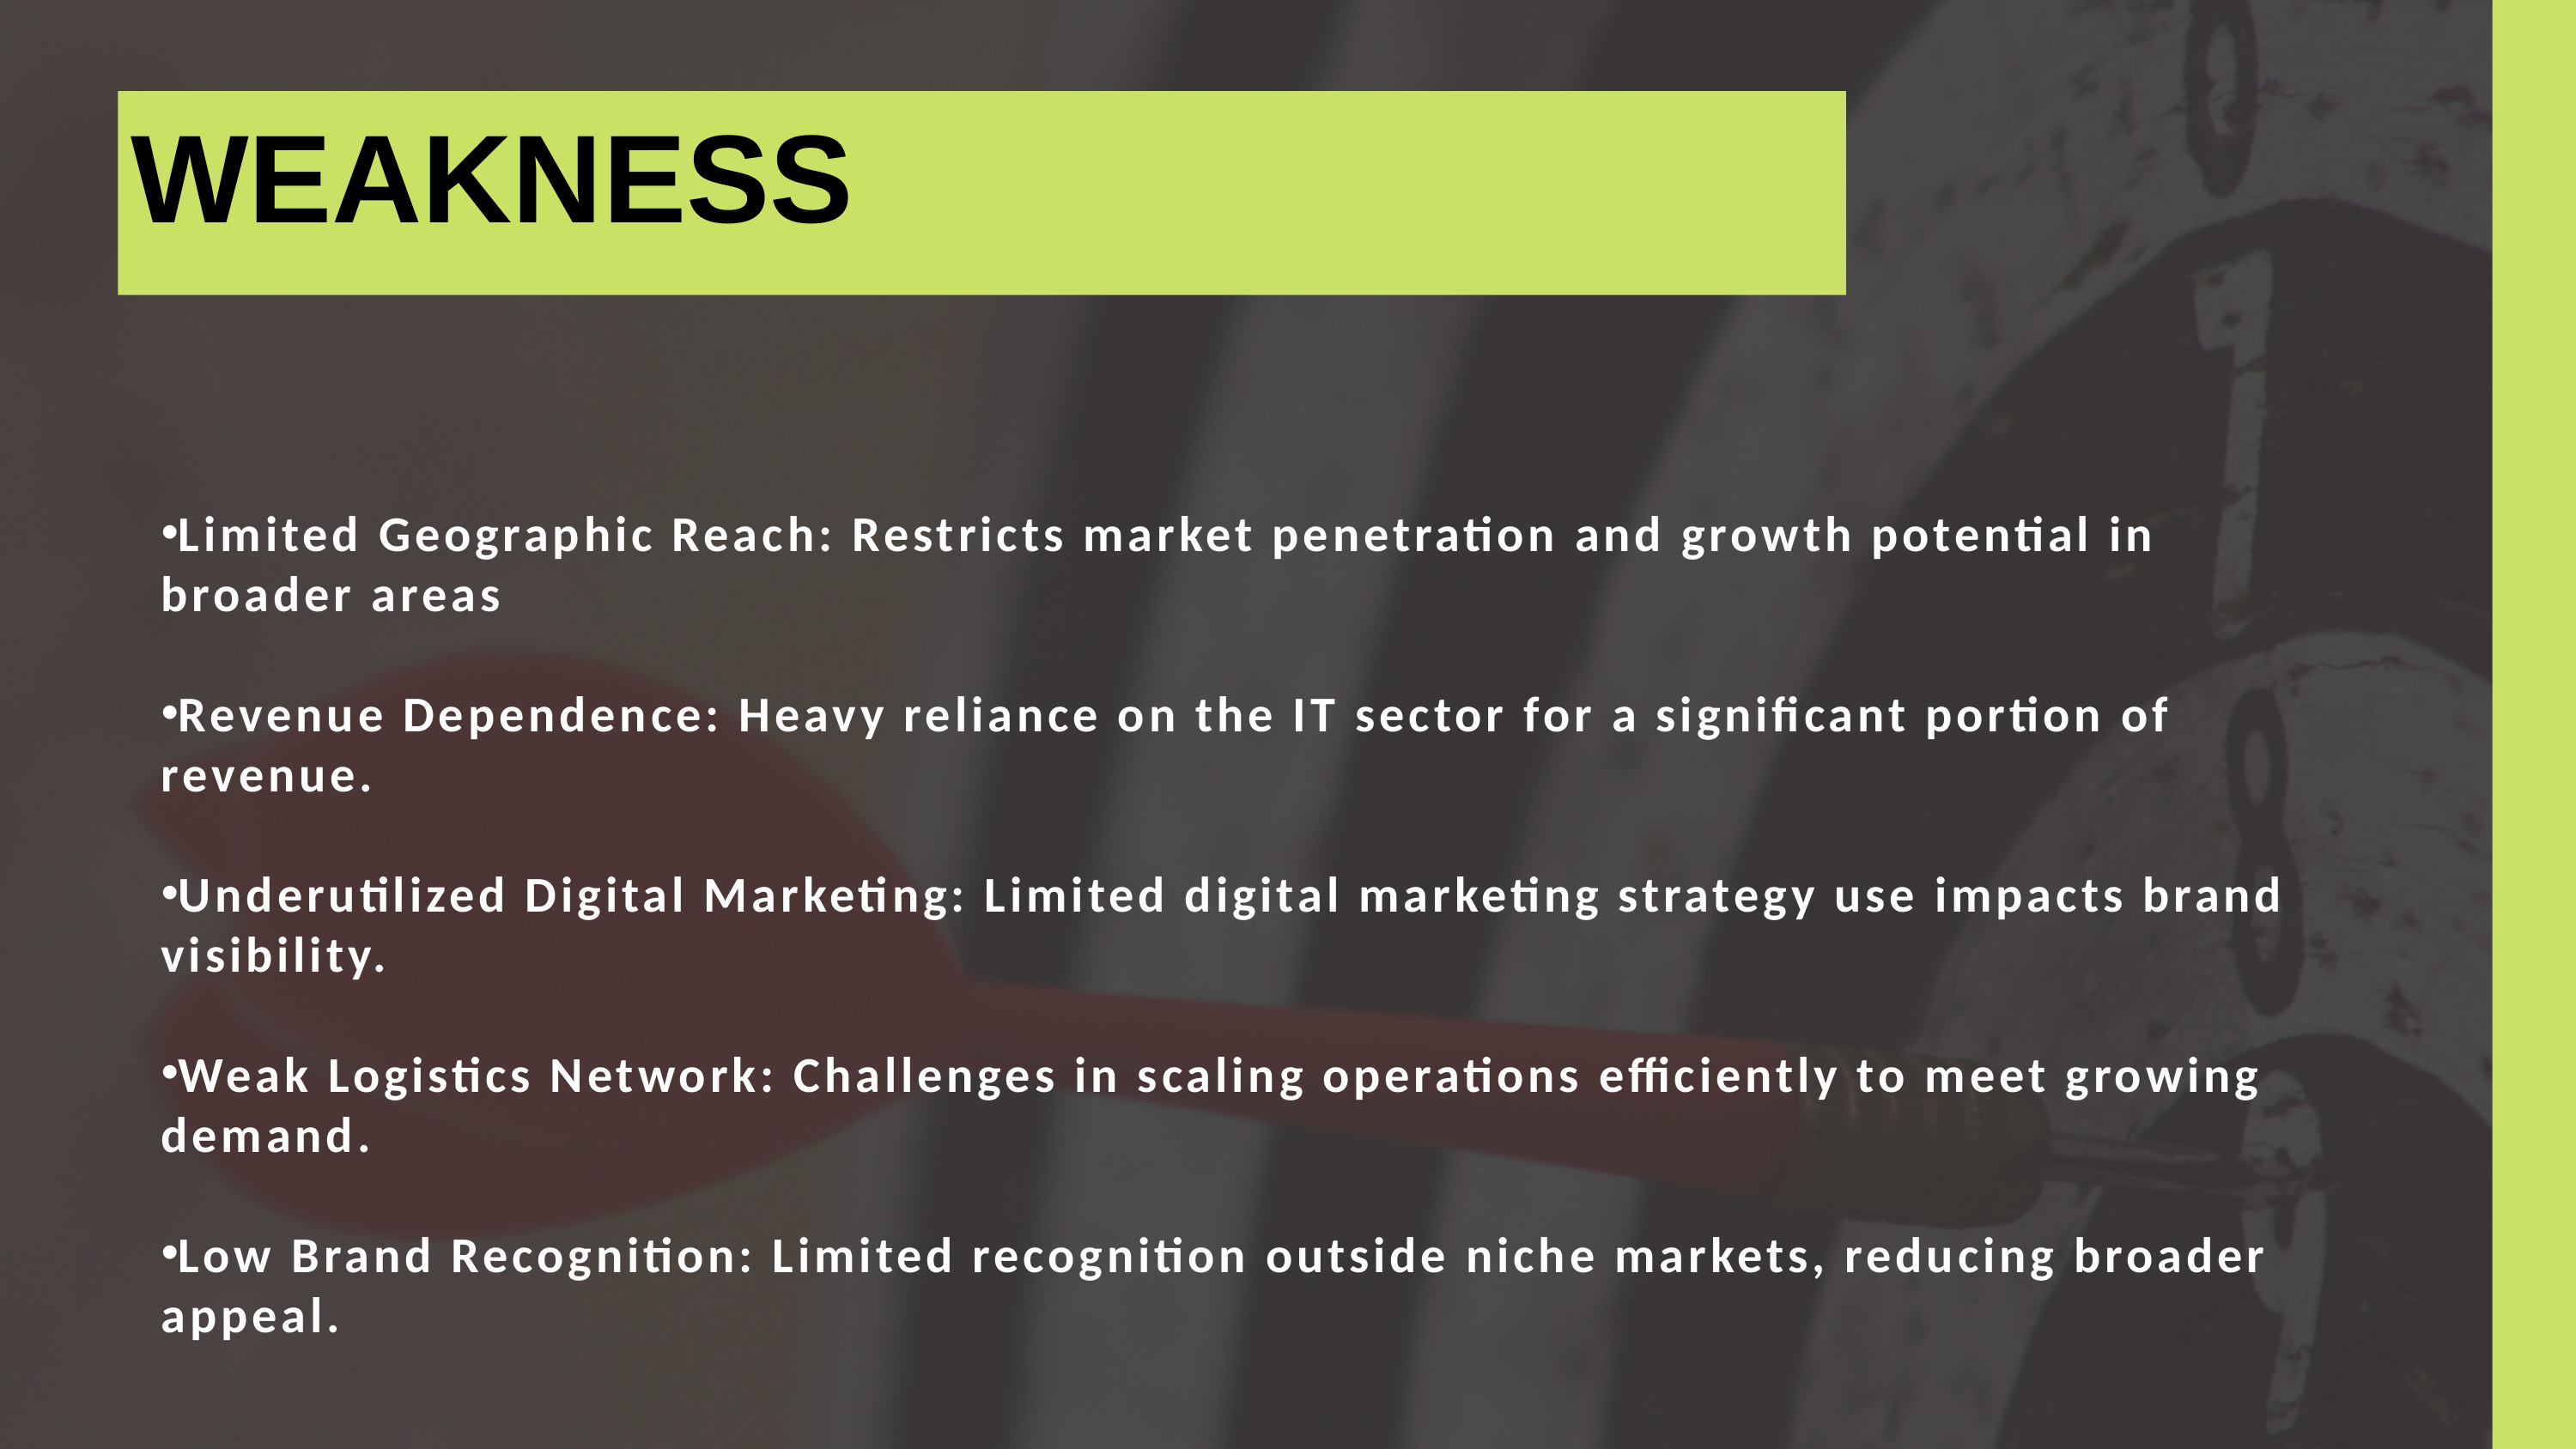

WEAKNESS
Limited Geographic Reach: Restricts market penetration and growth potential in broader areas
Revenue Dependence: Heavy reliance on the IT sector for a significant portion of revenue.
Underutilized Digital Marketing: Limited digital marketing strategy use impacts brand visibility.
Weak Logistics Network: Challenges in scaling operations efficiently to meet growing demand.
Low Brand Recognition: Limited recognition outside niche markets, reducing broader appeal.